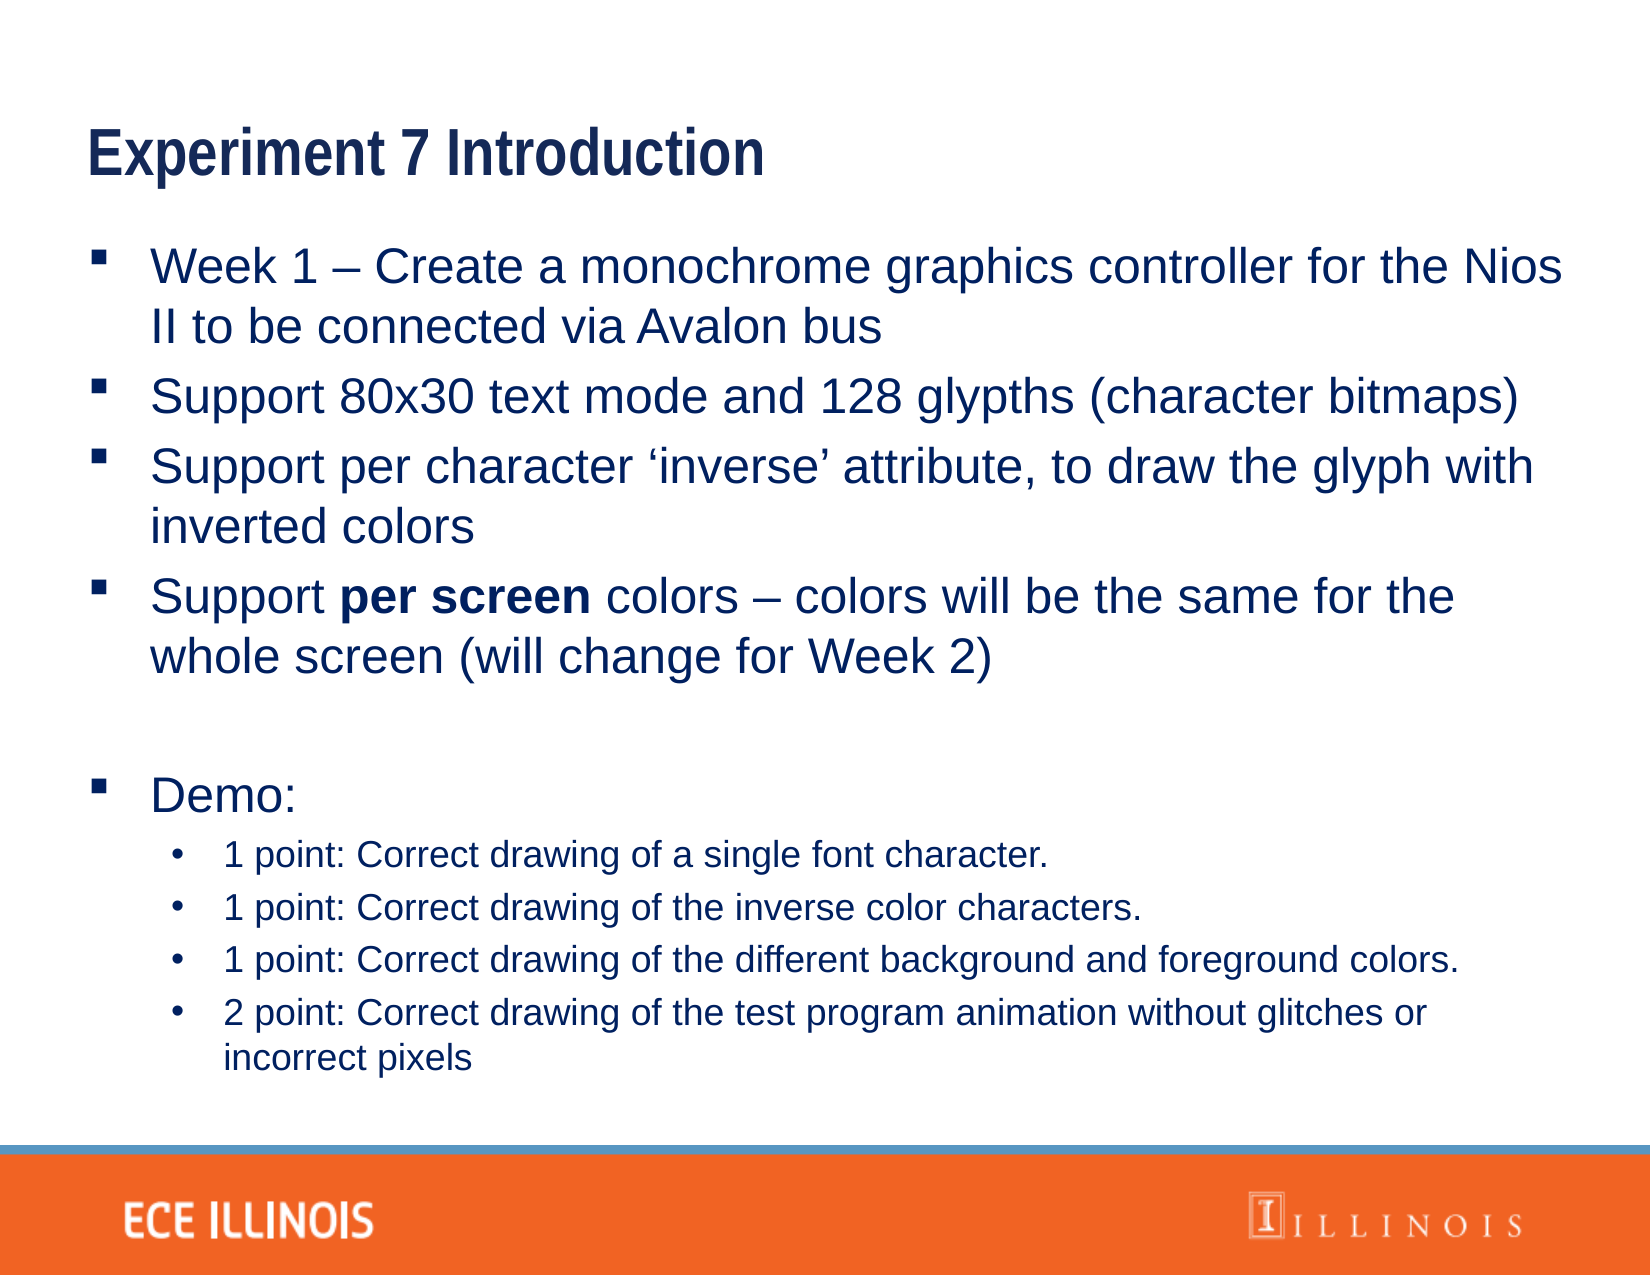

Experiment 7 Introduction
Week 1 – Create a monochrome graphics controller for the Nios II to be connected via Avalon bus
Support 80x30 text mode and 128 glypths (character bitmaps)
Support per character ‘inverse’ attribute, to draw the glyph with inverted colors
Support per screen colors – colors will be the same for the whole screen (will change for Week 2)

Demo:
1 point: Correct drawing of a single font character.
1 point: Correct drawing of the inverse color characters.
1 point: Correct drawing of the different background and foreground colors.
2 point: Correct drawing of the test program animation without glitches or incorrect pixels